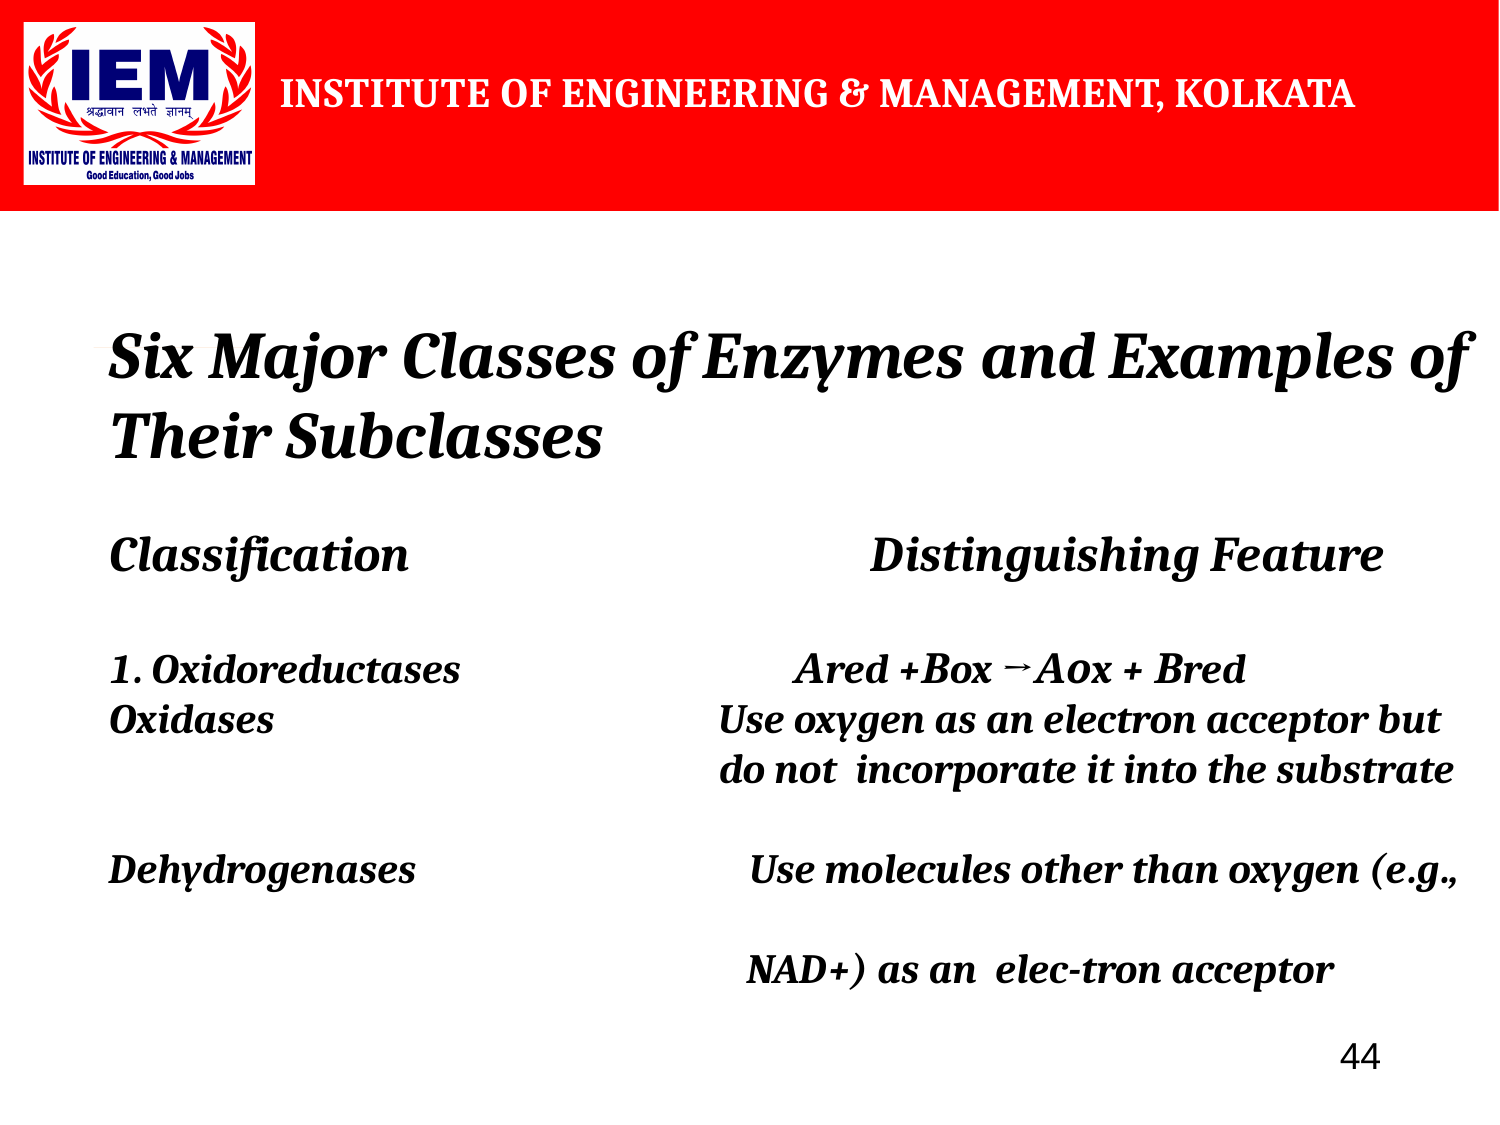

Six Major Classes of Enzymes and Examples of Their Subclasses

Classification                                          Distinguishing Feature

1. Oxidoreductases                                    Аred +Вox →Аоx + Вred
Oxidases                                                Use oxygen as an electron acceptor but
                                                                  do not  incorporate it into the substrate

Dehydrogenases                                    Use molecules other than oxygen (e.g.,
                                                                     NAD+) as an  elec-tron acceptor